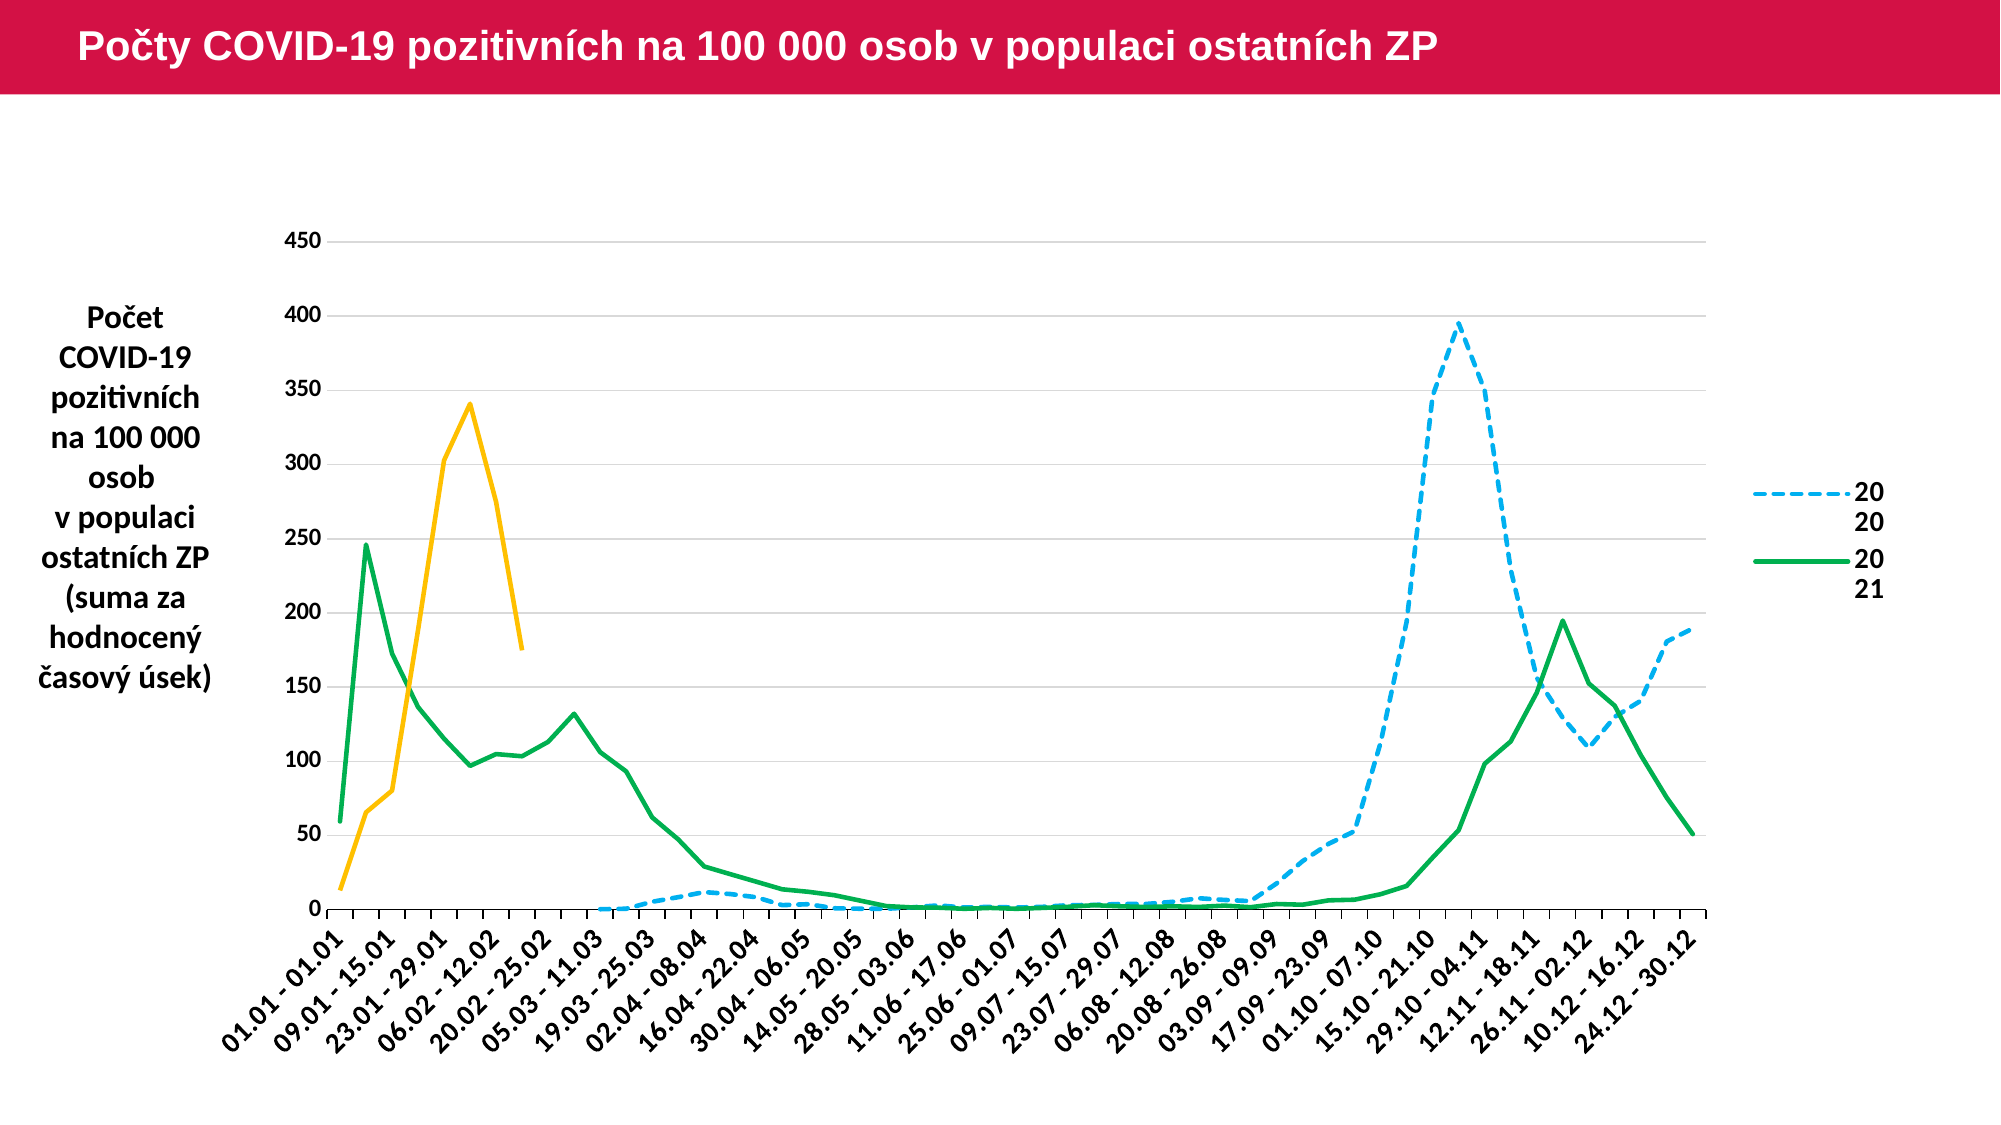

# Počty COVID-19 pozitivních na 100 000 osob v populaci ostatních ZP

### Chart

| Category | 2020 | 2021 | 2022 |
|---|---|---|---|
| 01.01 - 01.01 | None | 59.4613879 | 13.0070021 |
| 02.01 - 08.01 | None | 246.0995614 | 65.6142533 |
| 09.01 - 15.01 | None | 172.6483044 | 80.2862922 |
| 16.01 - 22.01 | None | 136.5473771 | 188.5373063 |
| 23.01 - 29.01 | None | 115.2638769 | 302.781235 |
| 30.01 - 05.02 | None | 96.9059748 | 340.9772064 |
| 06.02 - 12.02 | None | 104.8737642 | 274.8977964 |
| 13.02 - 19.02 | None | 103.3967458 | 174.8133674 |
| 20.02 - 25.02 | None | 113.1070227 | None |
| 26.02 - 04.03 | None | 132.0563233 | None |
| 05.03 - 11.03 | 0.3253185 | 106.196117 | None |
| 12.03 - 18.03 | 0.6506371 | 93.2133843 | None |
| 19.03 - 25.03 | 5.3677563 | 62.168858 | None |
| 26.03 - 01.04 | 8.4580351 | 47.4175213 | None |
| 02.04 - 08.04 | 11.8618372 | 29.1300293 | None |
| 09.04 - 15.04 | 10.5465549 | 23.9836173 | None |
| 16.04 - 22.04 | 8.4249956 | 18.8628897 | None |
| 23.04 - 29.04 | 3.0739014 | 13.7677202 | None |
| 30.04 - 06.05 | 3.7170095 | 12.0666691 | None |
| 07.05 - 13.05 | 0.9694494 | 9.7798165 | None |
| 14.05 - 20.05 | 0.6461826 | 6.1153757 | None |
| 21.05 - 27.05 | 0.6460657 | 2.447355 | None |
| 28.05 - 03.06 | 1.614854 | 1.530278 | None |
| 04.06 - 10.06 | 2.9060099 | 1.3774884 | None |
| 11.06 - 17.06 | 1.4526273 | 0.6122958 | None |
| 18.06 - 24.06 | 1.9363333 | 1.2247491 | None |
| 25.06 - 01.07 | 1.4518681 | 0.6124458 | None |
| 02.07 - 08.07 | 1.9354276 | 1.2244548 | None |
| 09.07 - 15.07 | 3.0640219 | 1.9885459 | None |
| 16.07 - 22.07 | 3.2248649 | 3.0575008 | None |
| 23.07 - 29.07 | 3.8693263 | 2.2917522 | None |
| 30.07 - 05.08 | 3.8685156 | 1.8332701 | None |
| 06.08 - 12.08 | 5.3172376 | 2.294062 | None |
| 13.08 - 19.08 | 7.7312489 | 1.8372896 | None |
| 20.08 - 26.08 | 6.6012764 | 2.7590054 | None |
| 27.08 - 02.09 | 5.7937054 | 1.6878621 | None |
| 03.09 - 09.09 | 17.6818457 | 3.8379642 | None |
| 10.09 - 16.09 | 32.7458871 | 3.3785547 | None |
| 17.09 - 23.09 | 44.4016279 | 6.2985255 | None |
| 24.09 - 30.09 | 52.9833974 | 6.7616888 | None |
| 01.10 - 07.10 | 112.5073313 | 10.4560691 | None |
| 08.10 - 14.10 | 194.0511203 | 16.0027081 | None |
| 15.10 - 21.10 | 346.2732993 | 35.1072233 | None |
| 22.10 - 28.10 | 395.2644643 | 53.6219467 | None |
| 29.10 - 04.11 | 349.8646914 | 98.3713224 | None |
| 05.11 - 11.11 | 229.2387816 | 113.3872552 | None |
| 12.11 - 18.11 | 156.3159852 | 146.1672387 | None |
| 19.11 - 25.11 | 129.329761 | 194.8872217 | None |
| 26.11 - 02.12 | 108.9578347 | 152.4997914 | None |
| 03.12 - 09.12 | 129.9565409 | 137.4193299 | None |
| 10.12 - 16.12 | 140.8209894 | 104.2228823 | None |
| 17.12 - 23.12 | 180.7788374 | 75.4883928 | None |
| 24.12 - 30.12 | 189.606003 | 50.9112179 | None |
Počet COVID-19 pozitivních na 100 000 osob  v populaci ostatních ZP (suma za hodnocený časový úsek)